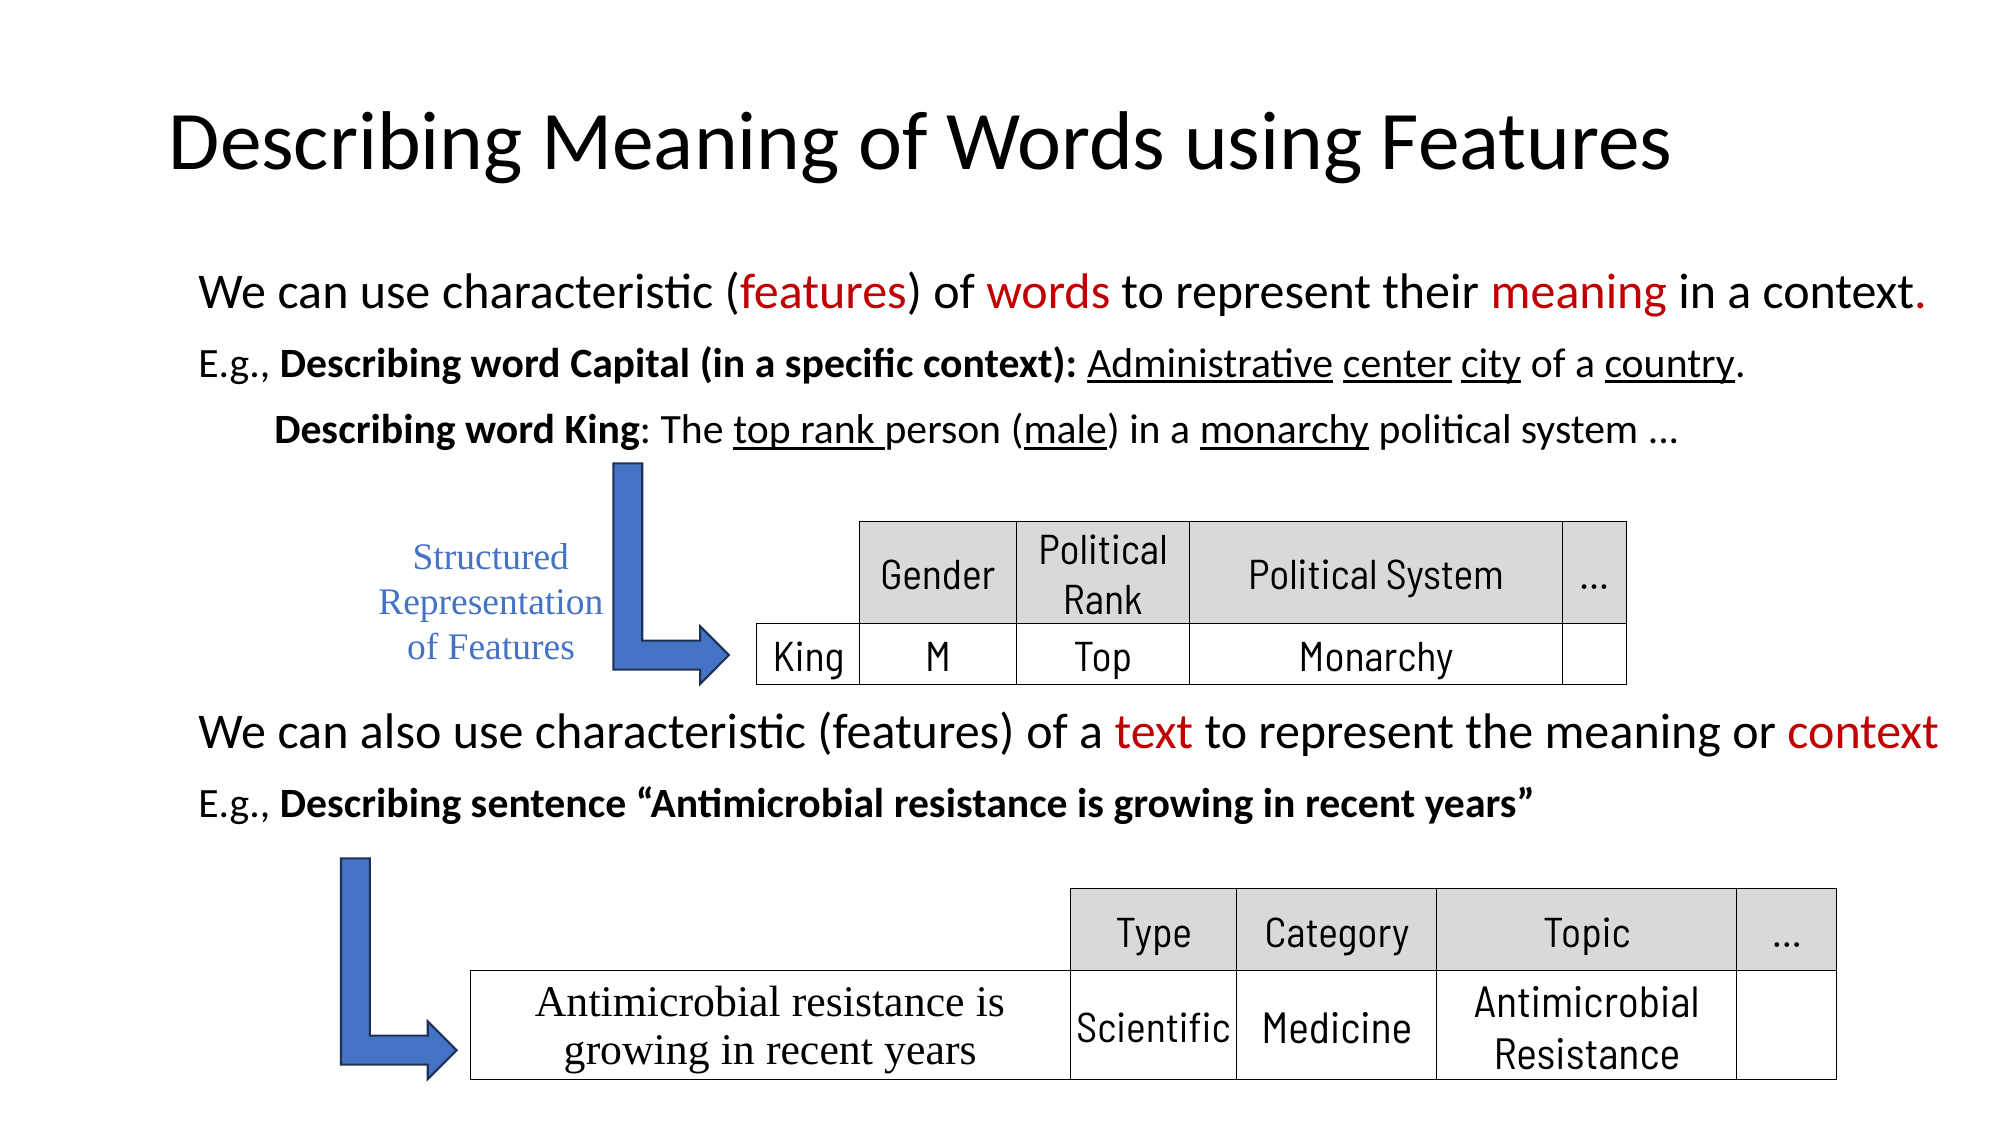

# Describing Meaning of Words using Features
We can use characteristic (features) of words to represent their meaning in a context.
E.g., Describing word Capital (in a specific context): Administrative center city of a country.
        Describing word King: The top rank person (male) in a monarchy political system ...

We can also use characteristic (features) of a text to represent the meaning or context
E.g., Describing sentence “Antimicrobial resistance is growing in recent years”

|  | Gender | Political Rank | Political System | … |
| --- | --- | --- | --- | --- |
| King | M | Top | Monarchy |  |
Structured Representation
of Features
|  | Type | Category | Topic | … |
| --- | --- | --- | --- | --- |
| Antimicrobial resistance is growing in recent years | Scientific | Medicine | Antimicrobial Resistance |  |